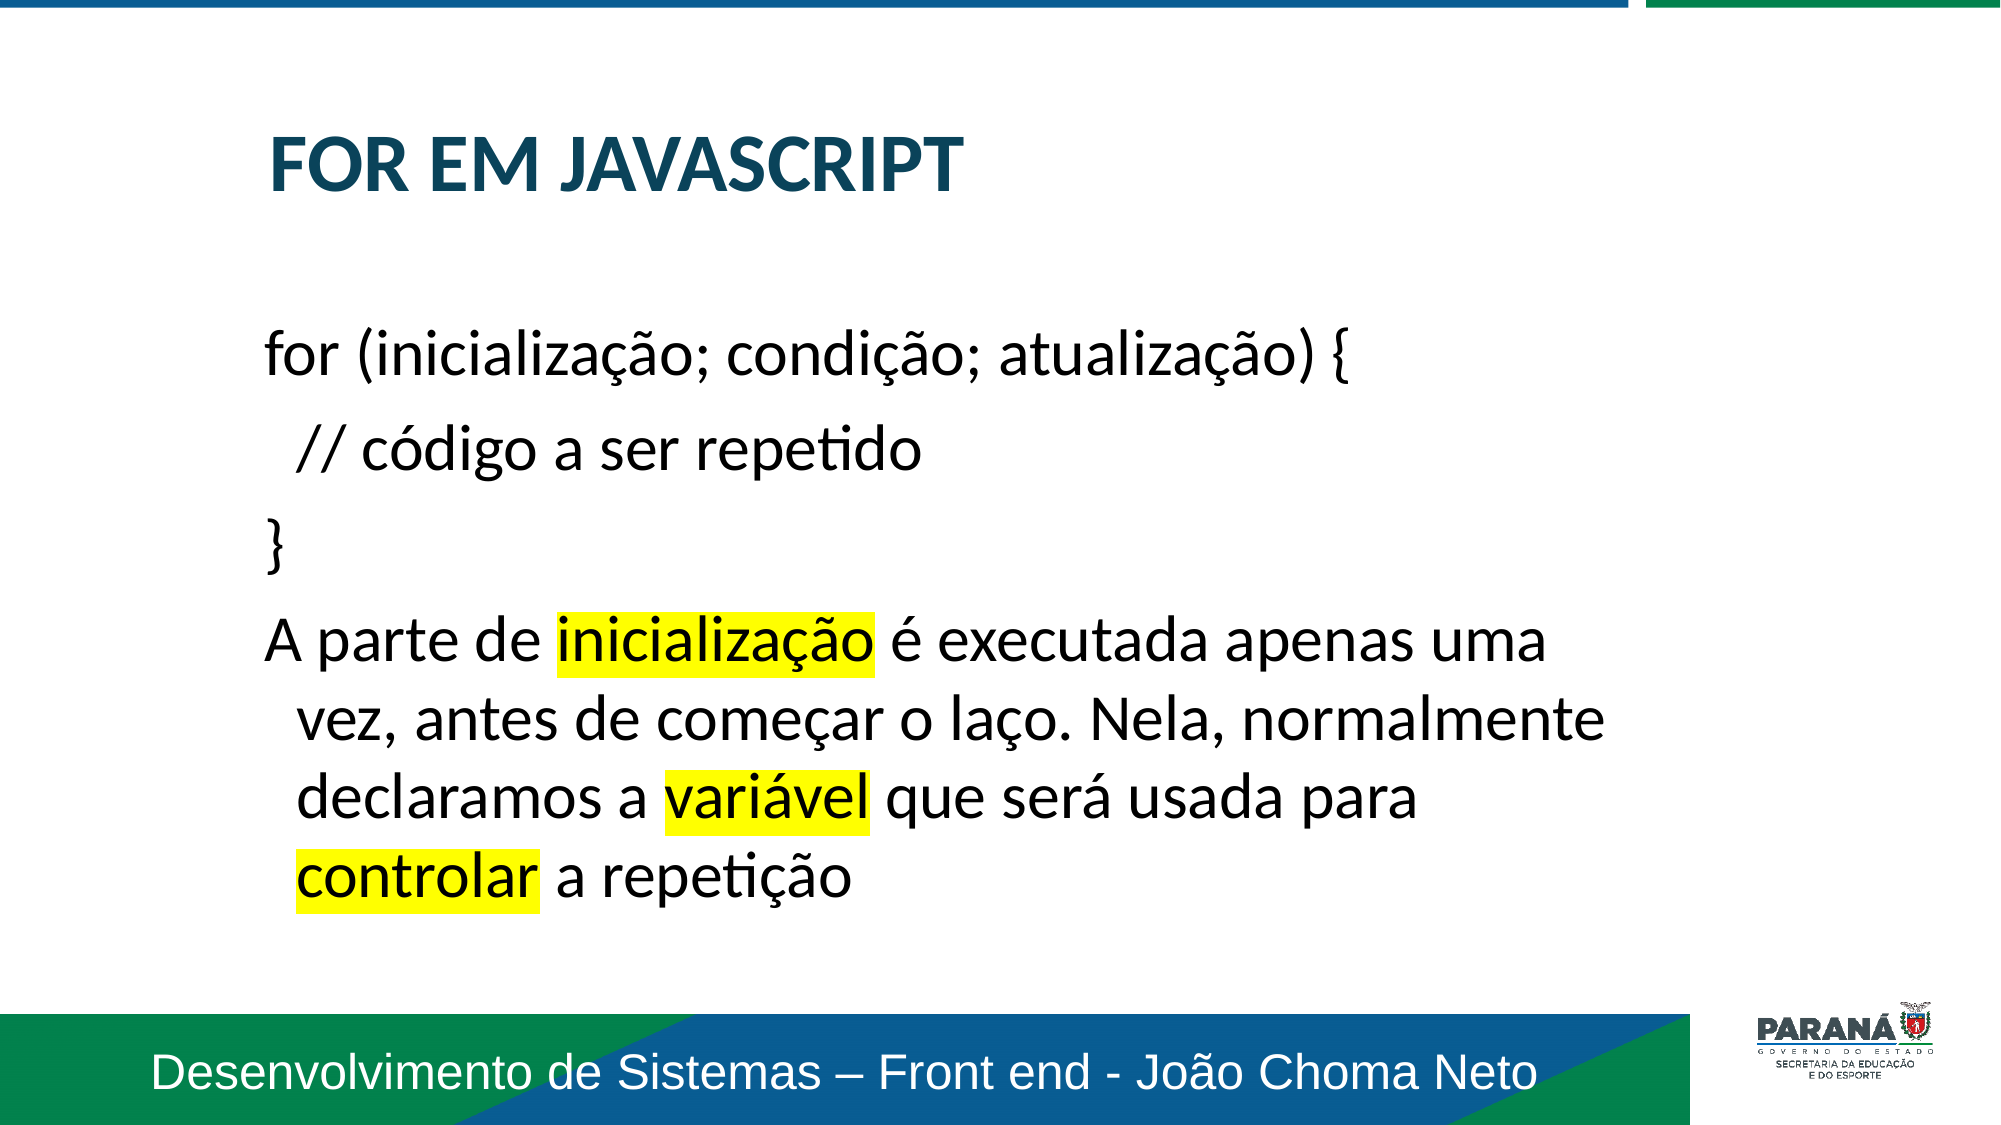

FOR EM JAVASCRIPT

for (inicialização; condição; atualização) {
  		// código a ser repetido
}
A parte de inicialização é executada apenas uma vez, antes de começar o laço. Nela, normalmente declaramos a variável que será usada para controlar a repetição